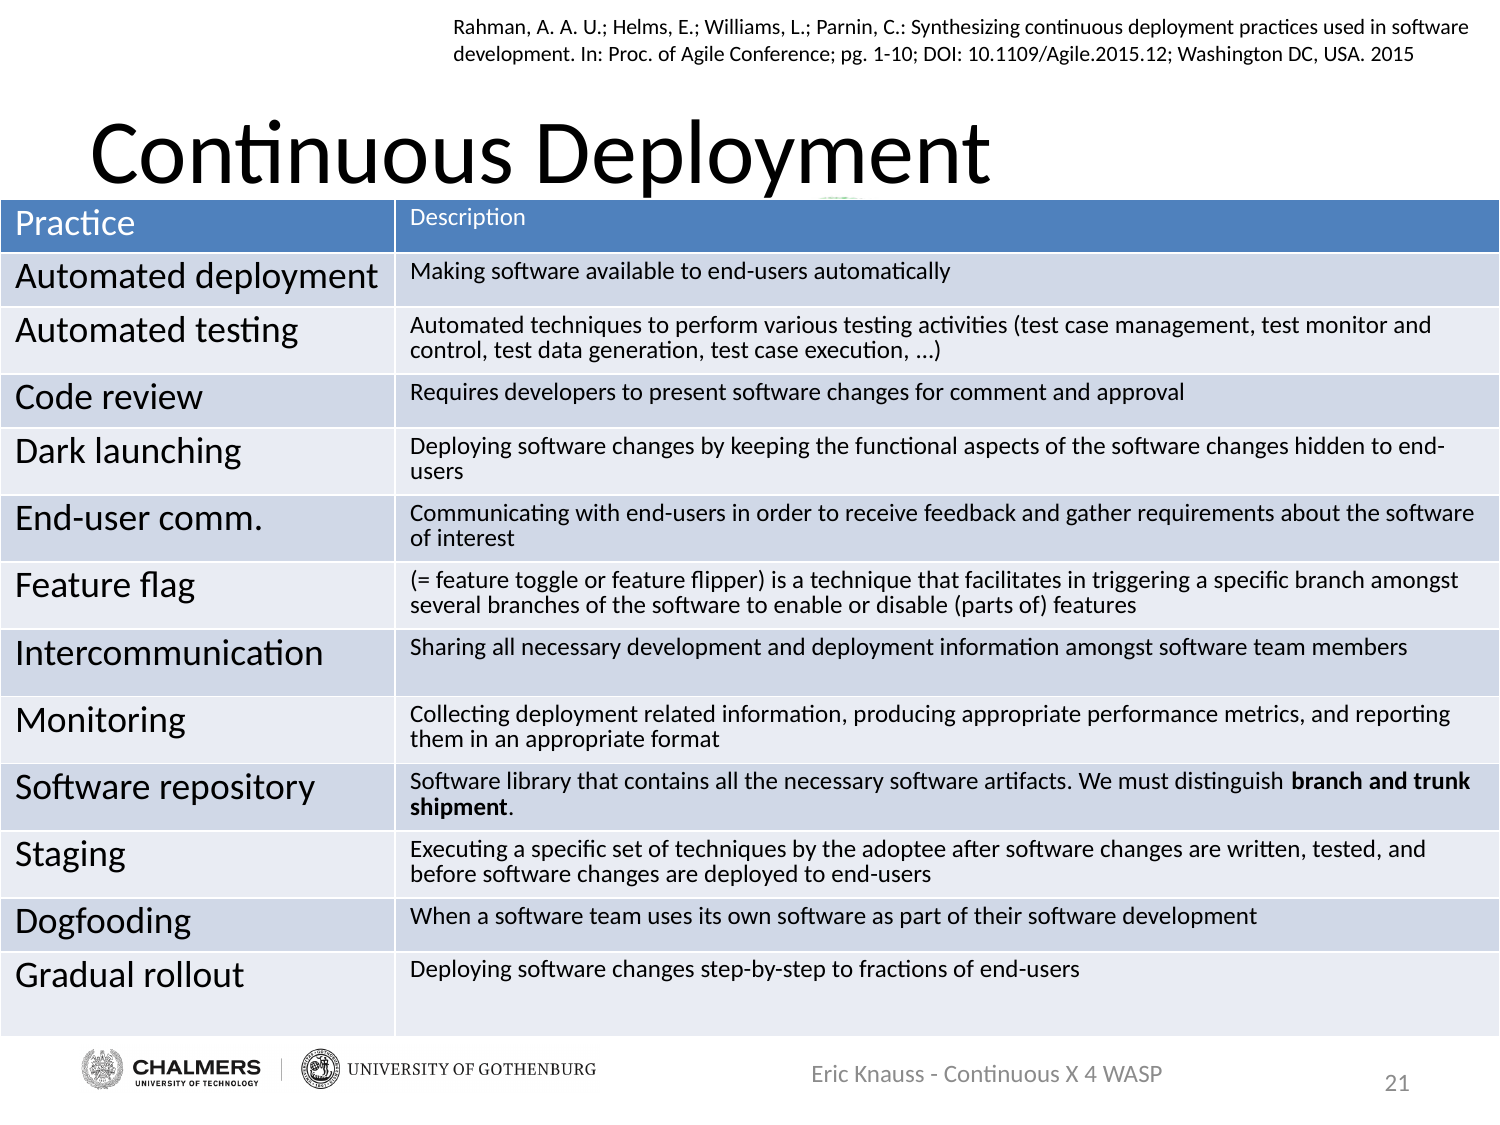

Rahman, A. A. U.; Helms, E.; Williams, L.; Parnin, C.: Synthesizing continuous deployment practices used in software development. In: Proc. of Agile Conference; pg. 1-10; DOI: 10.1109/Agile.2015.12; Washington DC, USA. 2015
# Continuous Deployment
| Practice | Description |
| --- | --- |
| Automated deployment | Making software available to end-users automatically |
| Automated testing | Automated techniques to perform various testing activities (test case management, test monitor and control, test data generation, test case execution, …) |
| Code review | Requires developers to present software changes for comment and approval |
| Dark launching | Deploying software changes by keeping the functional aspects of the software changes hidden to end-users |
| End-user comm. | Communicating with end-users in order to receive feedback and gather requirements about the software of interest |
| Feature flag | (= feature toggle or feature flipper) is a technique that facilitates in triggering a specific branch amongst several branches of the software to enable or disable (parts of) features |
| Intercommunication | Sharing all necessary development and deployment information amongst software team members |
| Monitoring | Collecting deployment related information, producing appropriate performance metrics, and reporting them in an appropriate format |
| Software repository | Software library that contains all the necessary software artifacts. We must distinguish branch and trunk shipment. |
| Staging | Executing a specific set of techniques by the adoptee after software changes are written, tested, and before software changes are deployed to end-users |
| Dogfooding | When a software team uses its own software as part of their software development |
| Gradual rollout | Deploying software changes step-by-step to fractions of end-users |
Eric Knauss - Continuous X 4 WASP
21